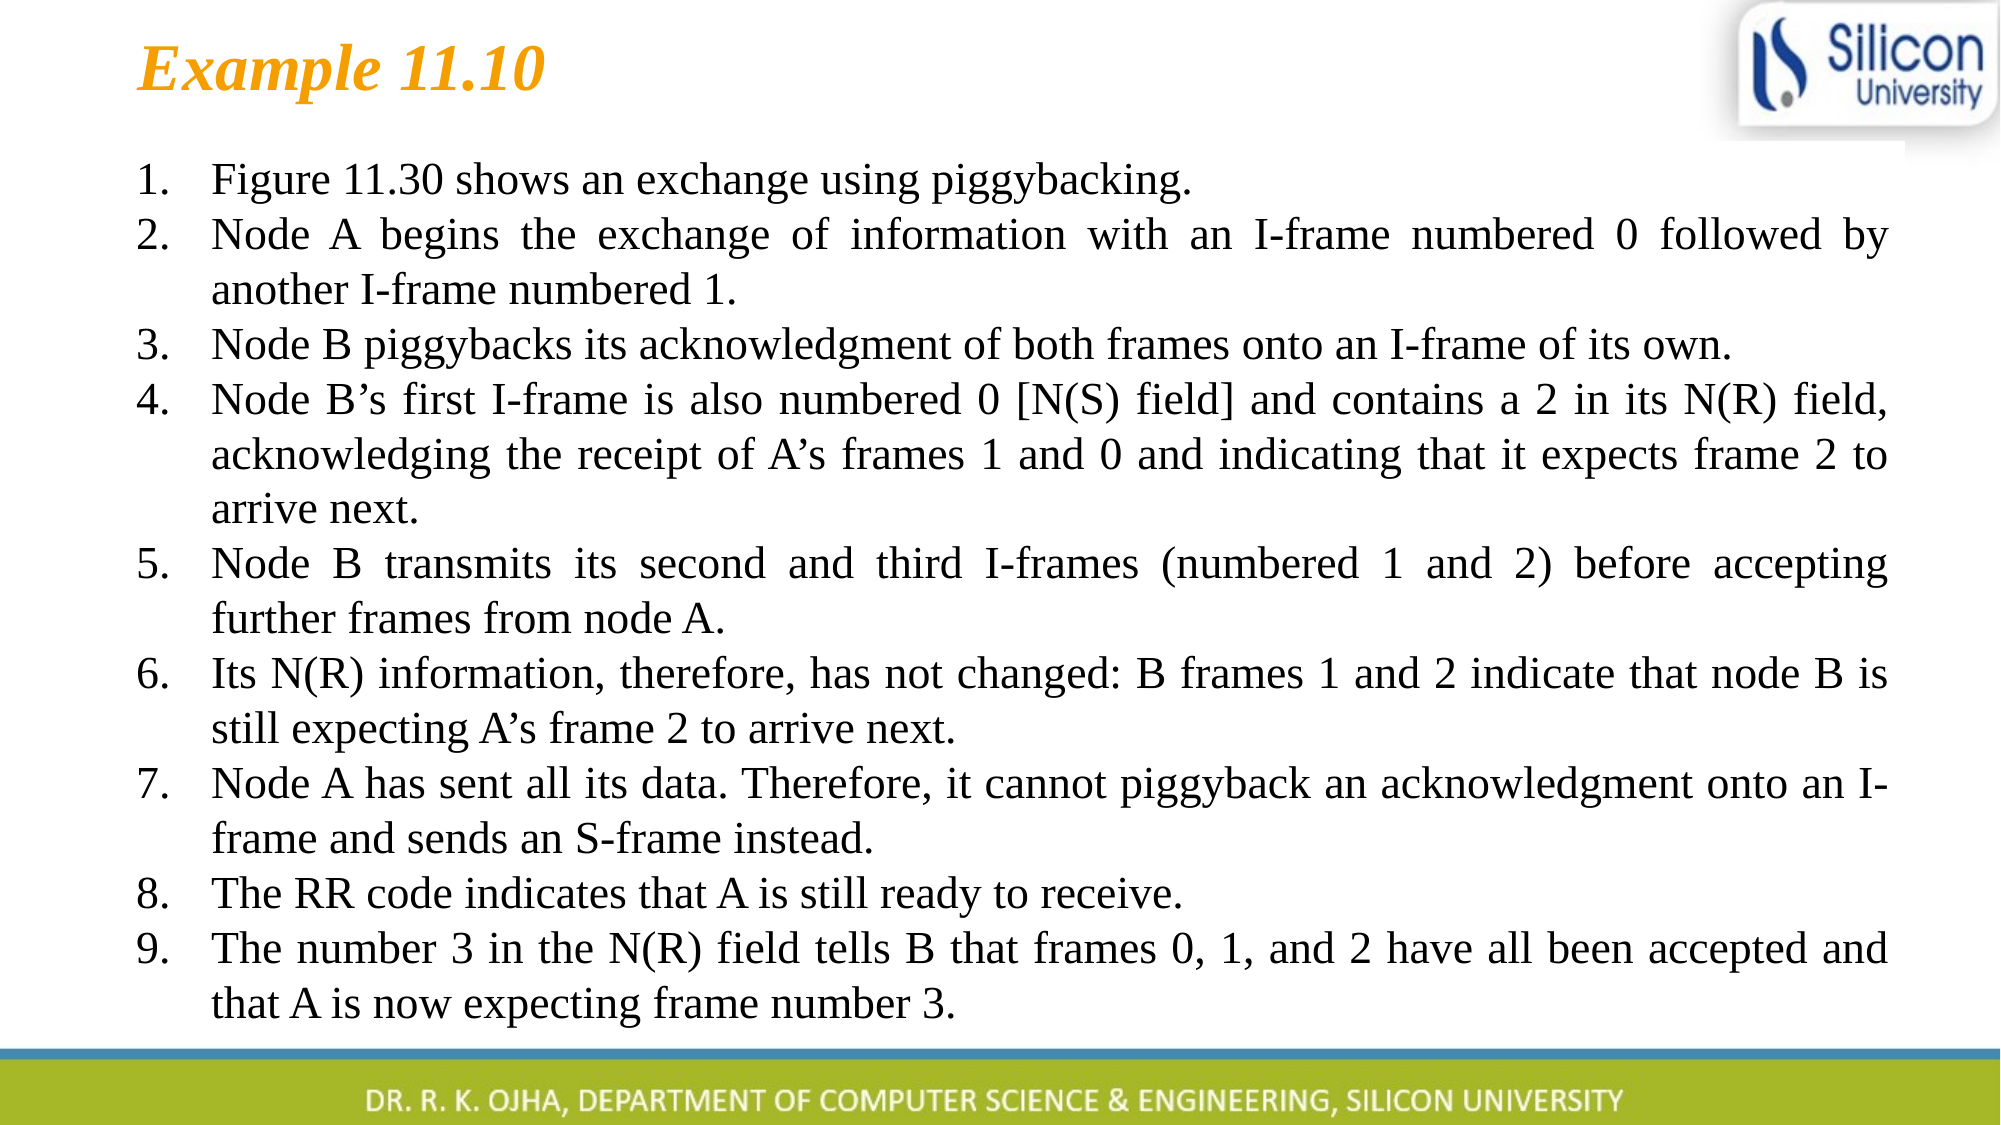

Example 11.10
Figure 11.30 shows an exchange using piggybacking.
Node A begins the exchange of information with an I-frame numbered 0 followed by another I-frame numbered 1.
Node B piggybacks its acknowledgment of both frames onto an I-frame of its own.
Node B’s first I-frame is also numbered 0 [N(S) field] and contains a 2 in its N(R) field, acknowledging the receipt of A’s frames 1 and 0 and indicating that it expects frame 2 to arrive next.
Node B transmits its second and third I-frames (numbered 1 and 2) before accepting further frames from node A.
Its N(R) information, therefore, has not changed: B frames 1 and 2 indicate that node B is still expecting A’s frame 2 to arrive next.
Node A has sent all its data. Therefore, it cannot piggyback an acknowledgment onto an I-frame and sends an S-frame instead.
The RR code indicates that A is still ready to receive.
The number 3 in the N(R) field tells B that frames 0, 1, and 2 have all been accepted and that A is now expecting frame number 3.
91